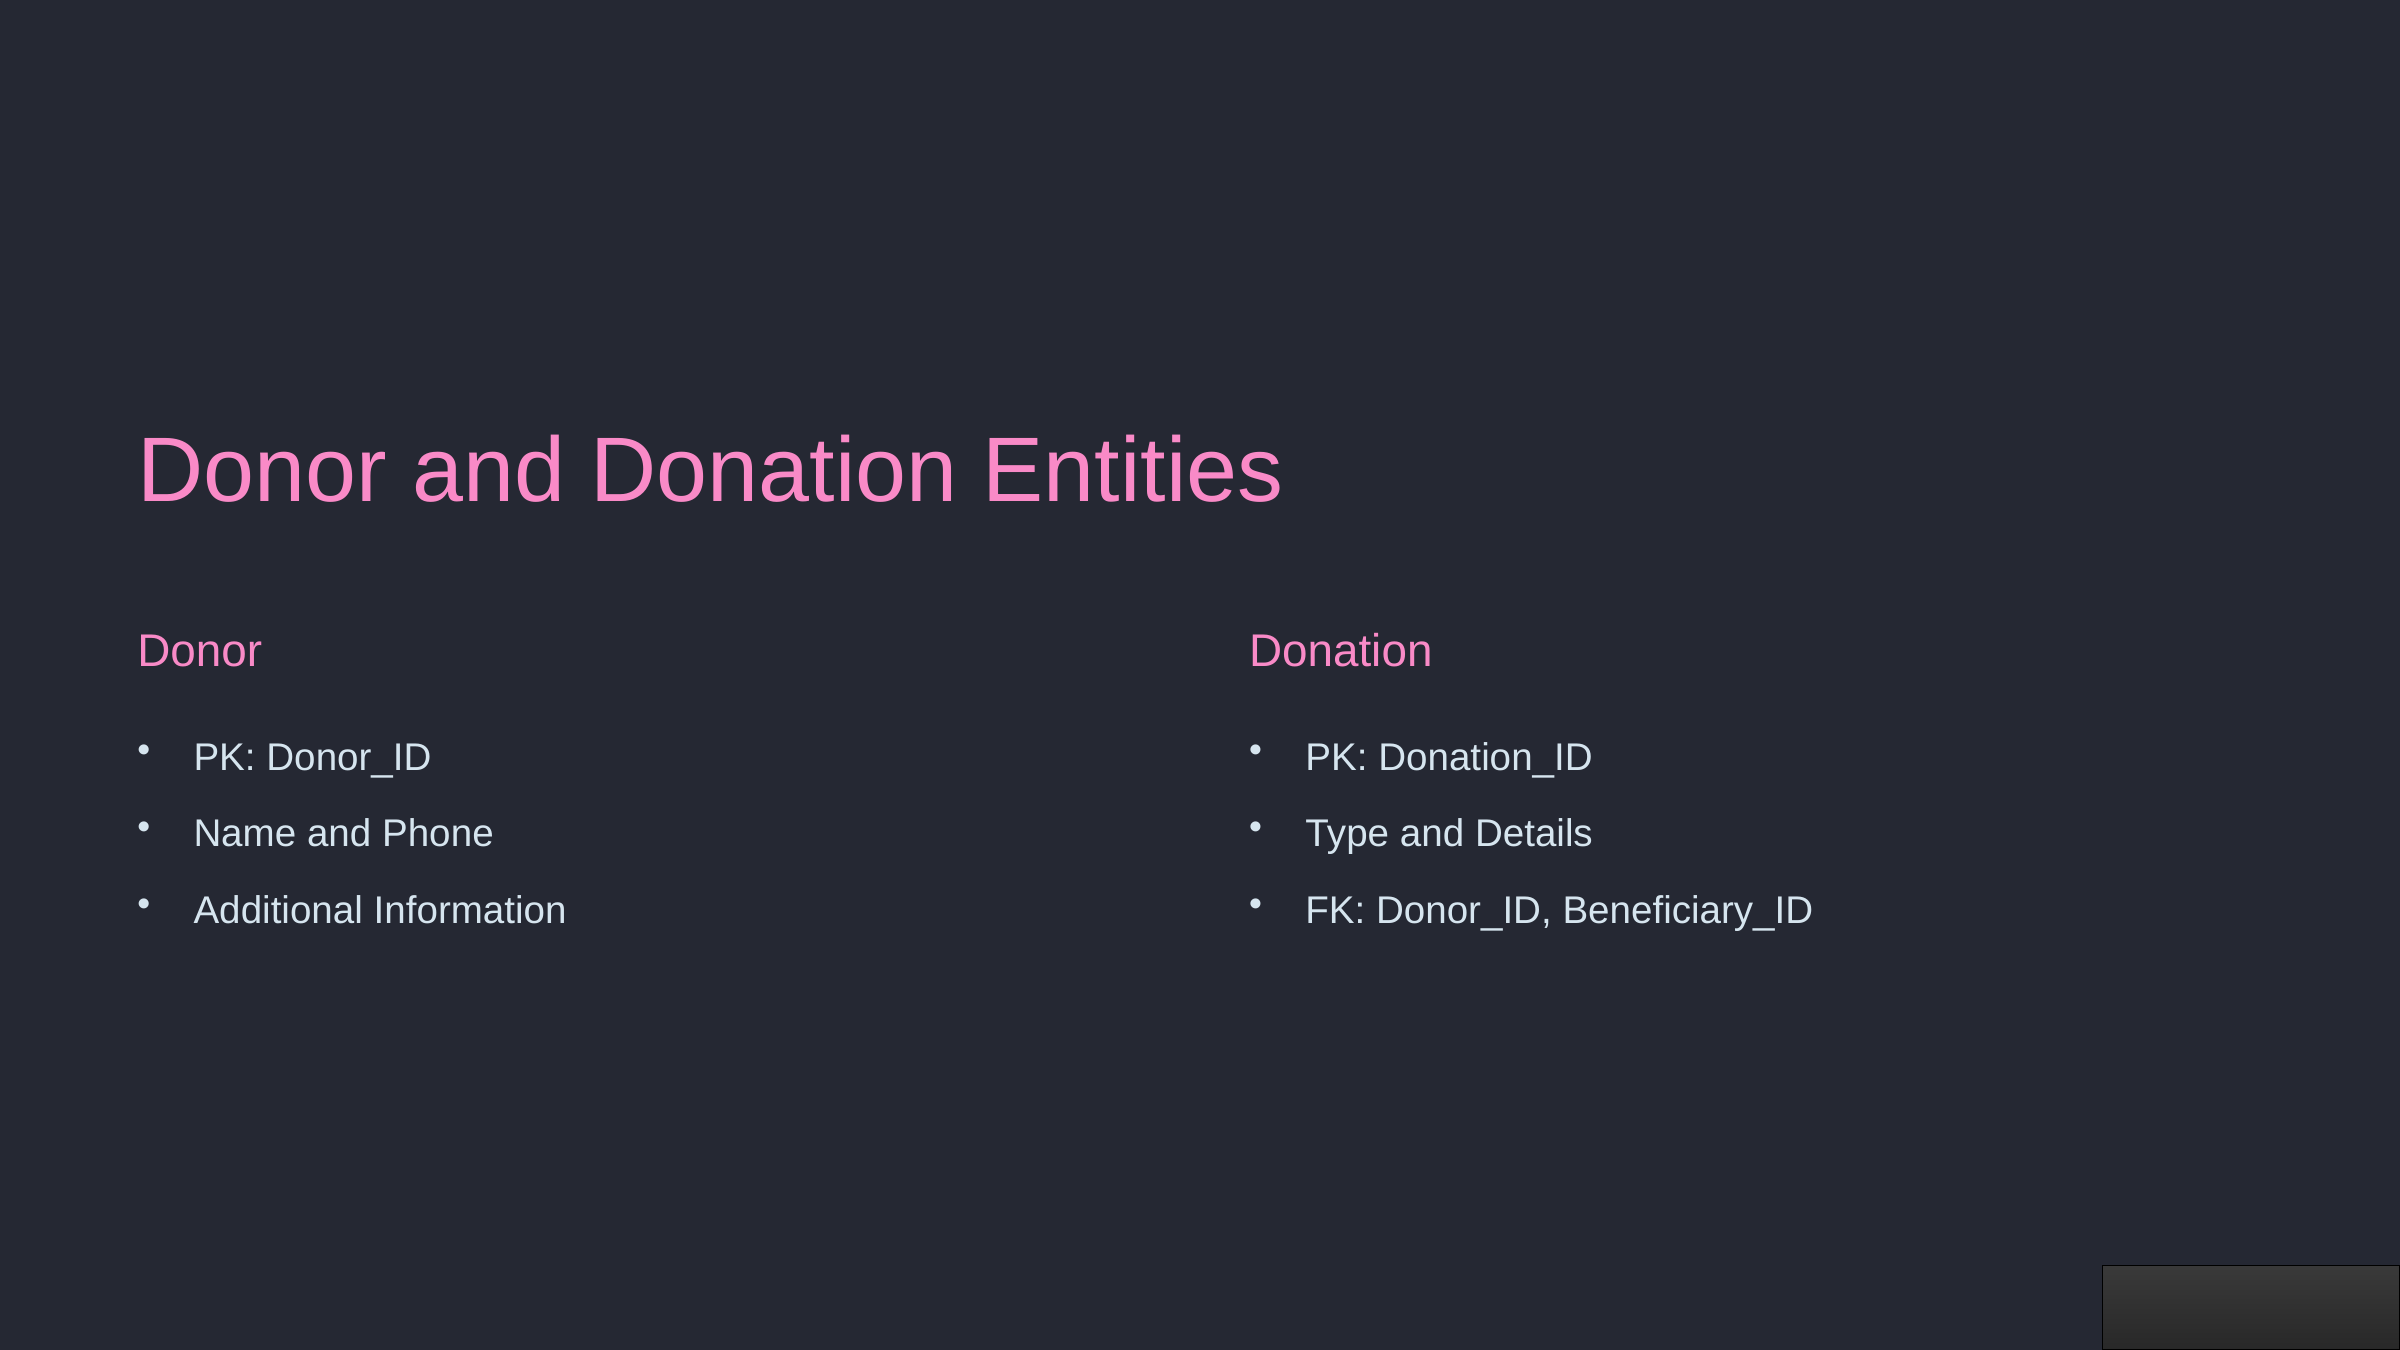

Donor and Donation Entities
Donor
Donation
PK: Donor_ID
PK: Donation_ID
Name and Phone
Type and Details
Additional Information
FK: Donor_ID, Beneficiary_ID